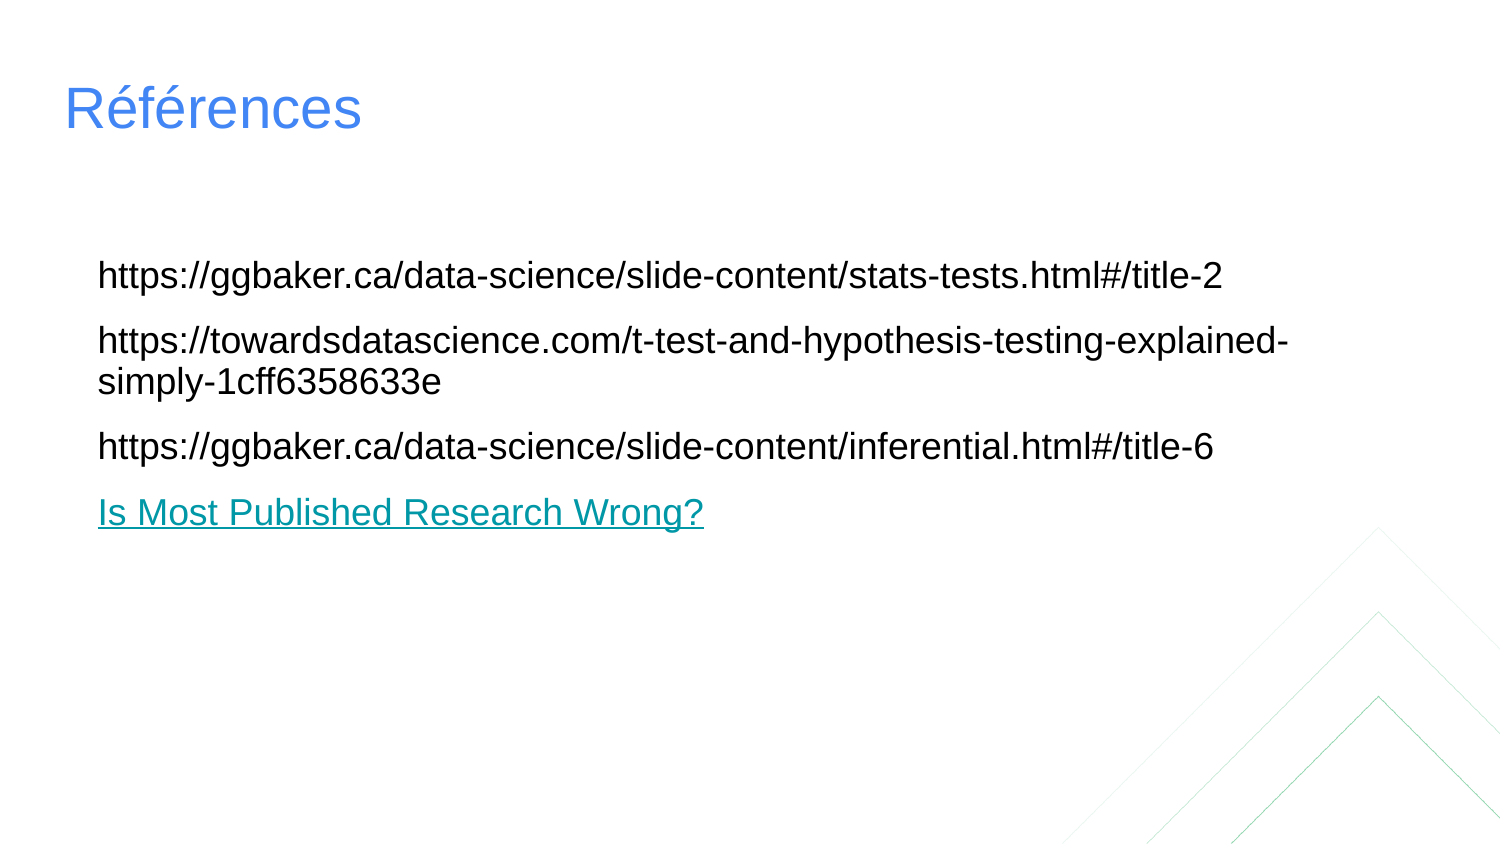

# Références
https://ggbaker.ca/data-science/slide-content/stats-tests.html#/title-2
https://towardsdatascience.com/t-test-and-hypothesis-testing-explained-simply-1cff6358633e
https://ggbaker.ca/data-science/slide-content/inferential.html#/title-6
Is Most Published Research Wrong?